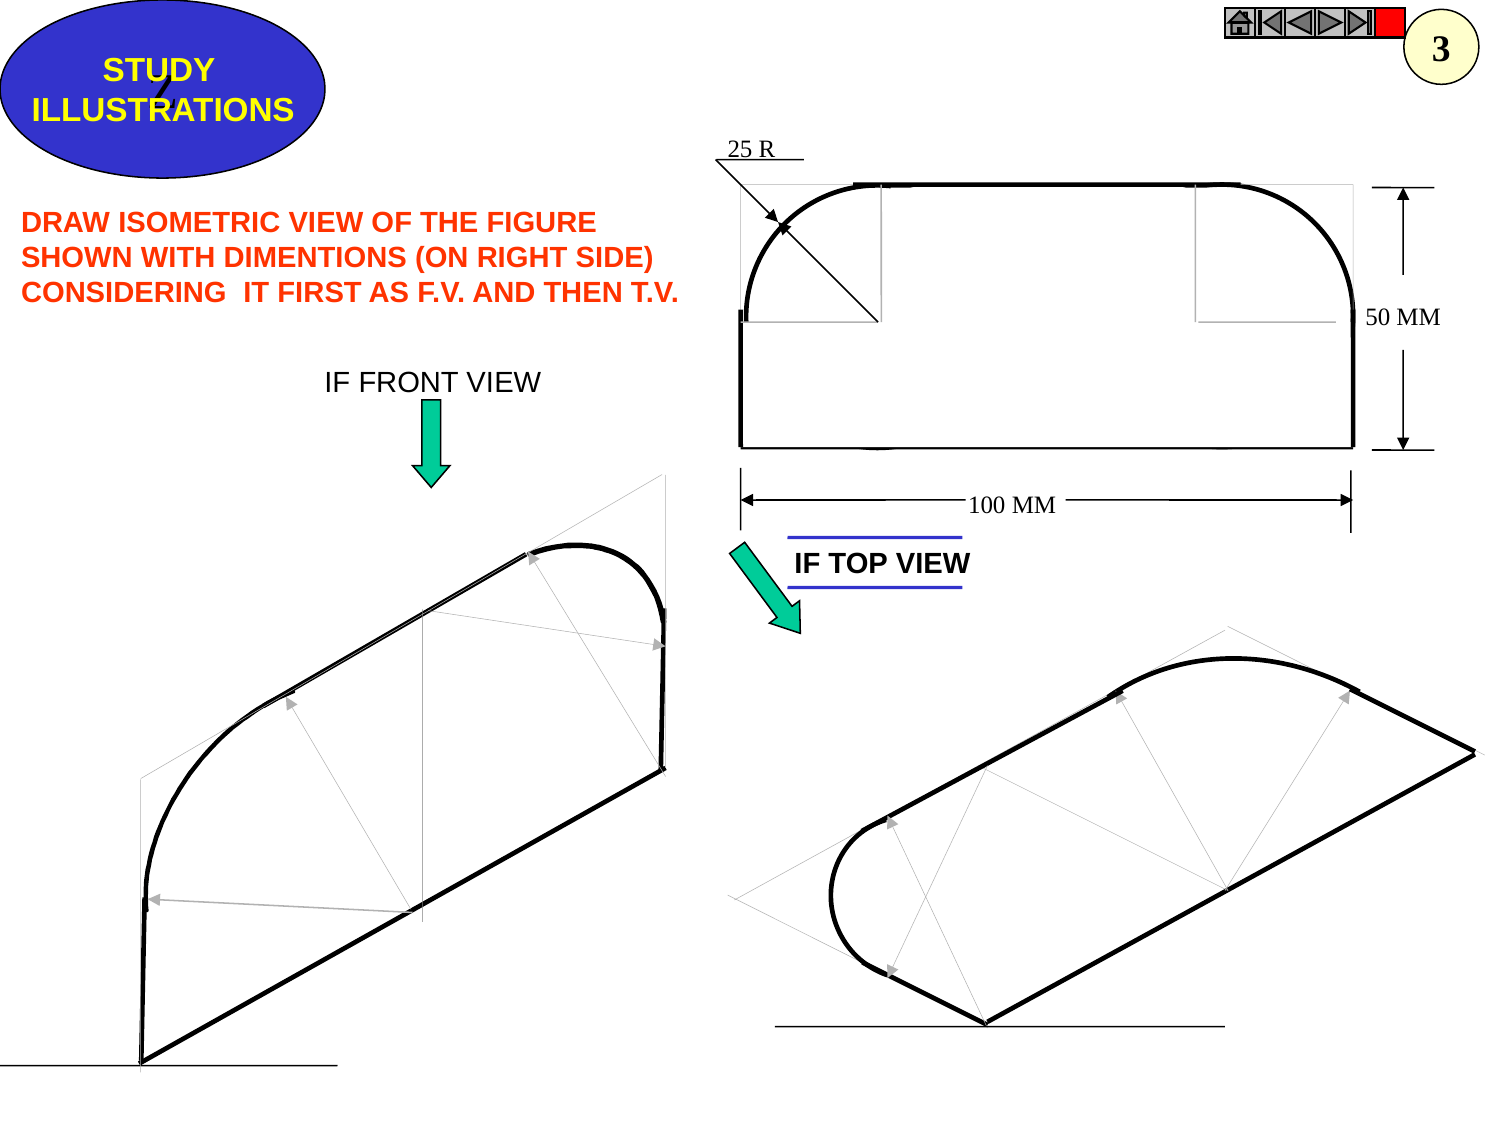

Z
STUDY
ILLUSTRATIONS

3
25 R

50 MM

100 MM

DRAW ISOMETRIC VIEW OF THE FIGURE
SHOWN WITH DIMENTIONS (ON RIGHT SIDE)
CONSIDERING  IT FIRST AS F.V. AND THEN T.V.

IF FRONT VIEW

IF TOP VIEW